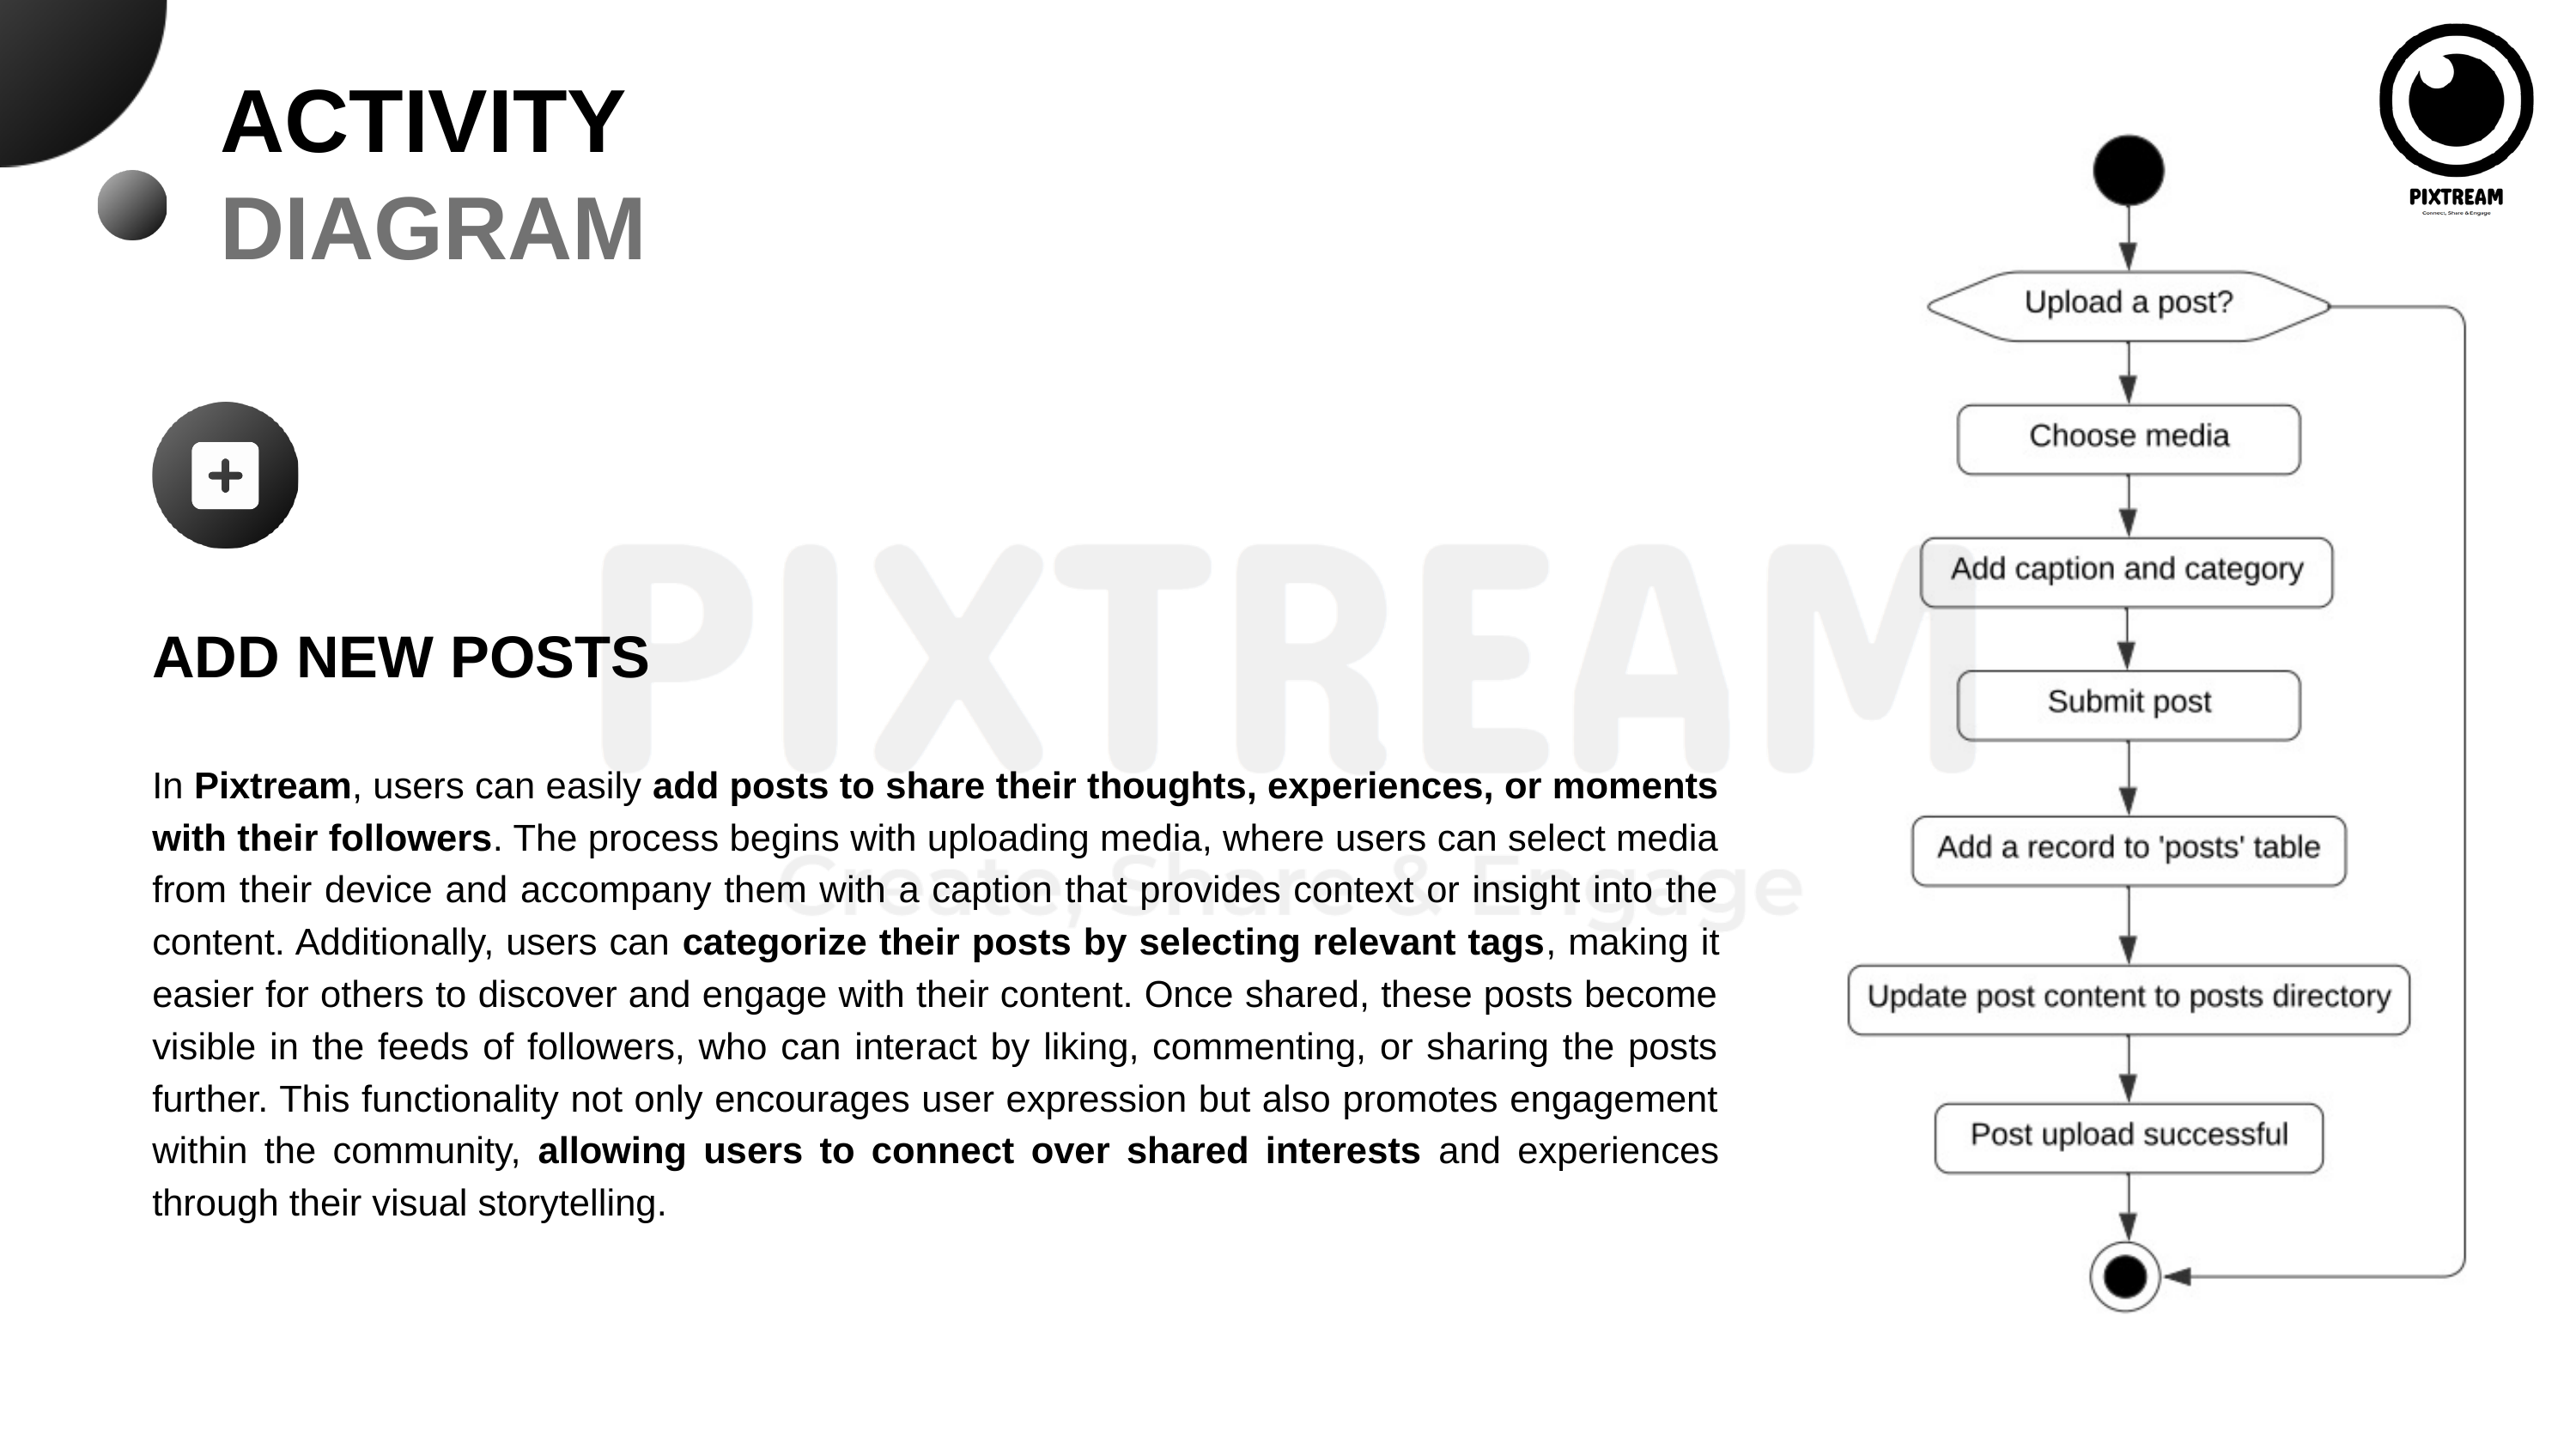

ACTIVITY
DIAGRAM

ADD NEW POSTS
In Pixtream, users can easily add posts to share their thoughts, experiences, or moments with their followers. The process begins with uploading media, where users can select media from their device and accompany them with a caption that provides context or insight into the content. Additionally, users can categorize their posts by selecting relevant tags, making it easier for others to discover and engage with their content. Once shared, these posts become visible in the feeds of followers, who can interact by liking, commenting, or sharing the posts further. This functionality not only encourages user expression but also promotes engagement within the community, allowing users to connect over shared interests and experiences through their visual storytelling.